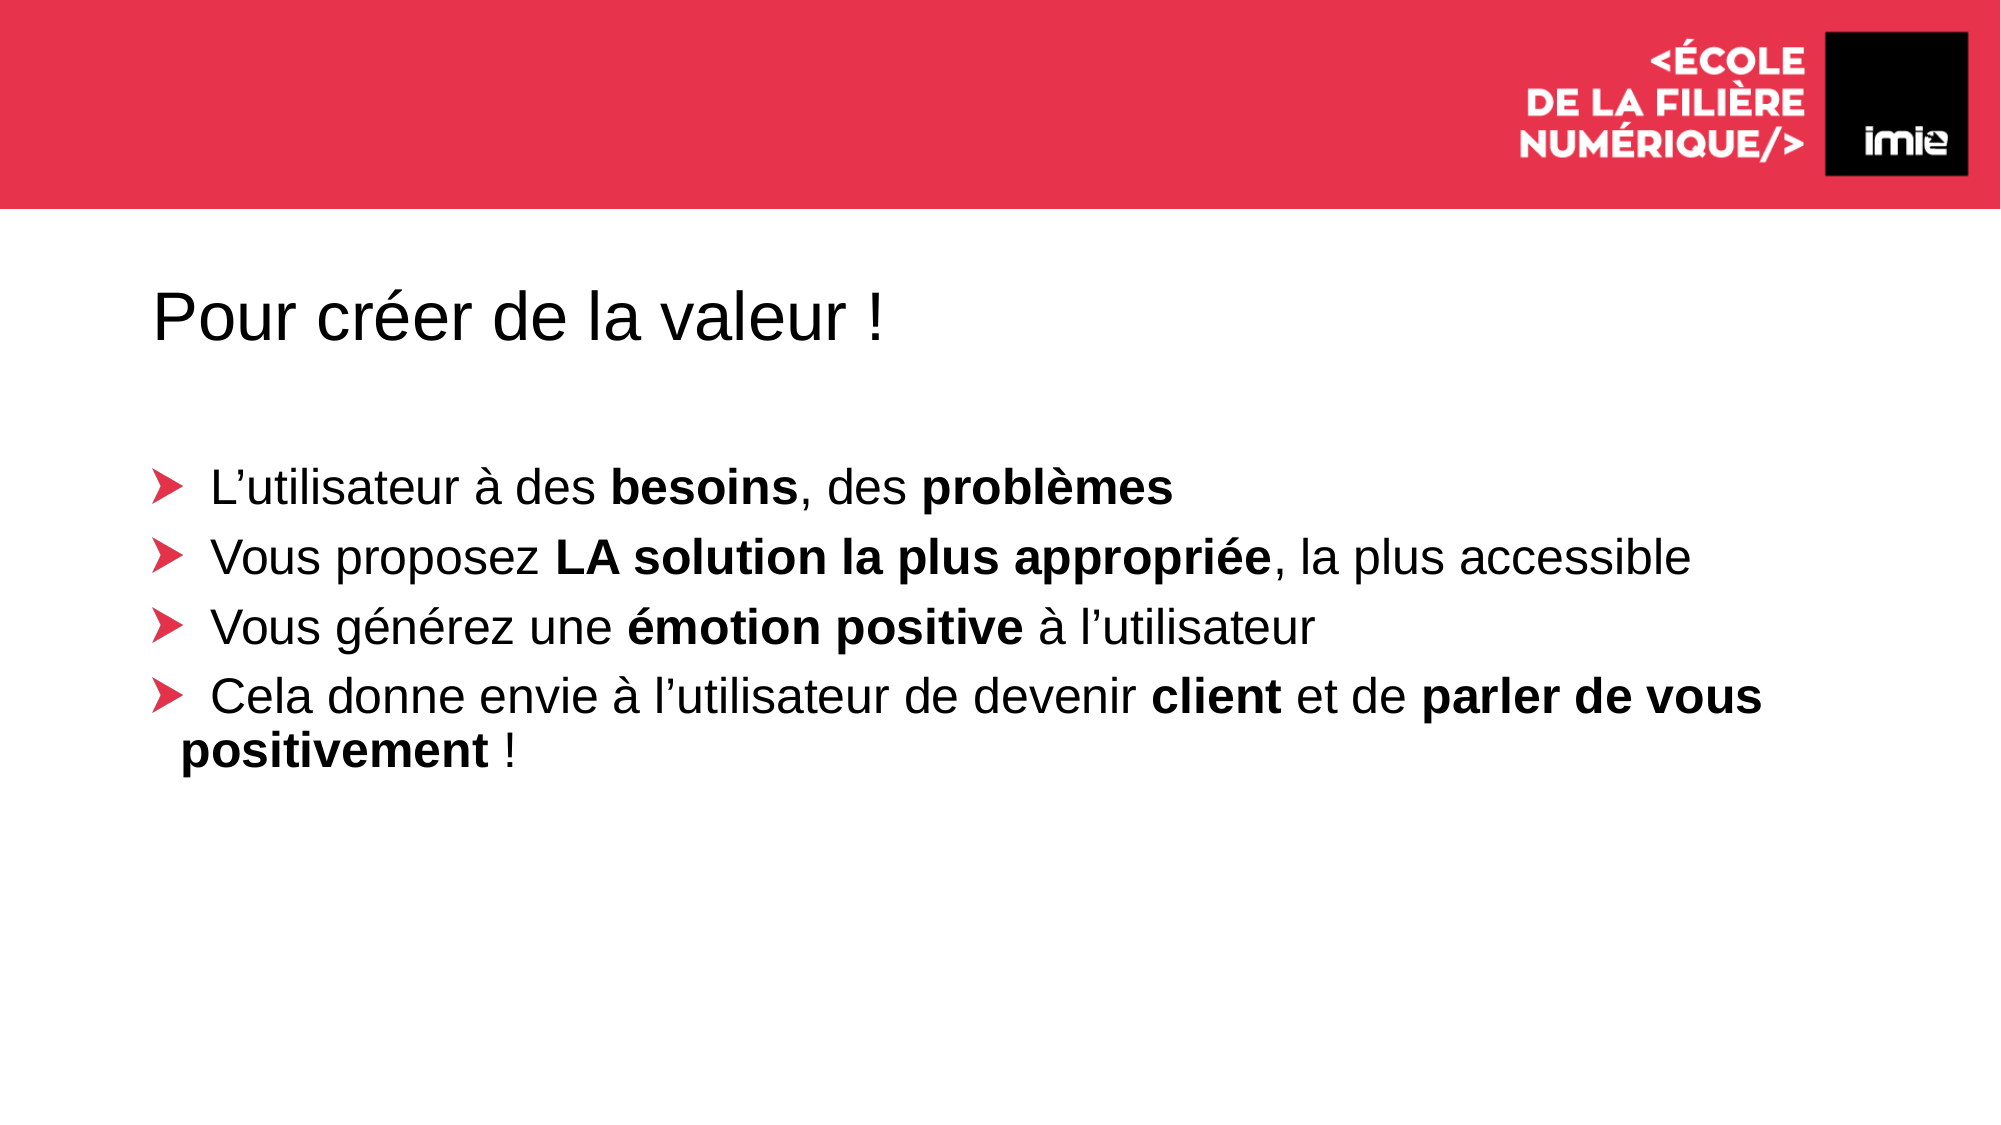

# Pour créer de la valeur !
  L’utilisateur à des besoins, des problèmes
  Vous proposez LA solution la plus appropriée, la plus accessible
  Vous générez une émotion positive à l’utilisateur
  Cela donne envie à l’utilisateur de devenir client et de parler de vous positivement !